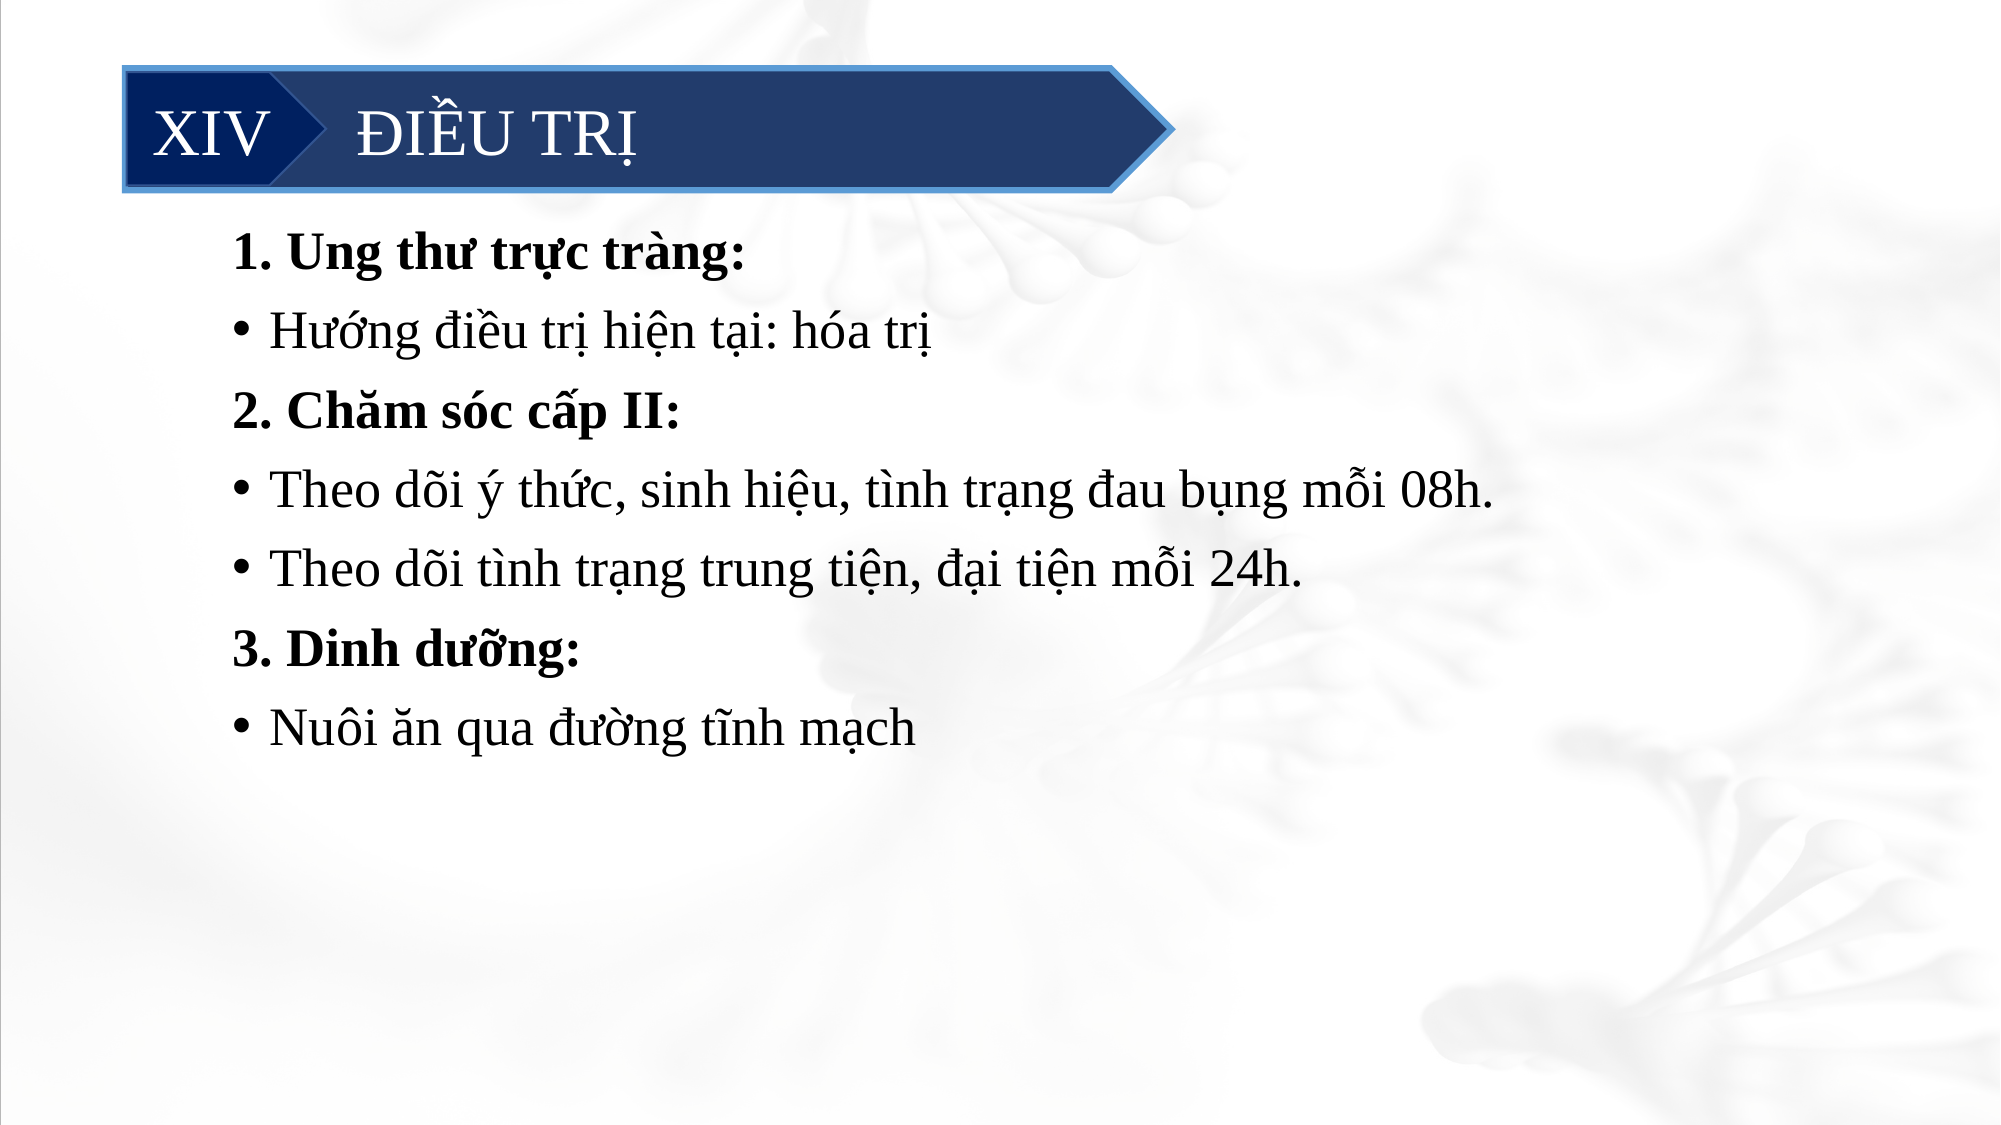

ĐIỀU TRỊ
XIV
1. Ung thư trực tràng:
Hướng điều trị hiện tại: hóa trị
2. Chăm sóc cấp II:
Theo dõi ý thức, sinh hiệu, tình trạng đau bụng mỗi 08h.
Theo dõi tình trạng trung tiện, đại tiện mỗi 24h.
3. Dinh dưỡng:
Nuôi ăn qua đường tĩnh mạch